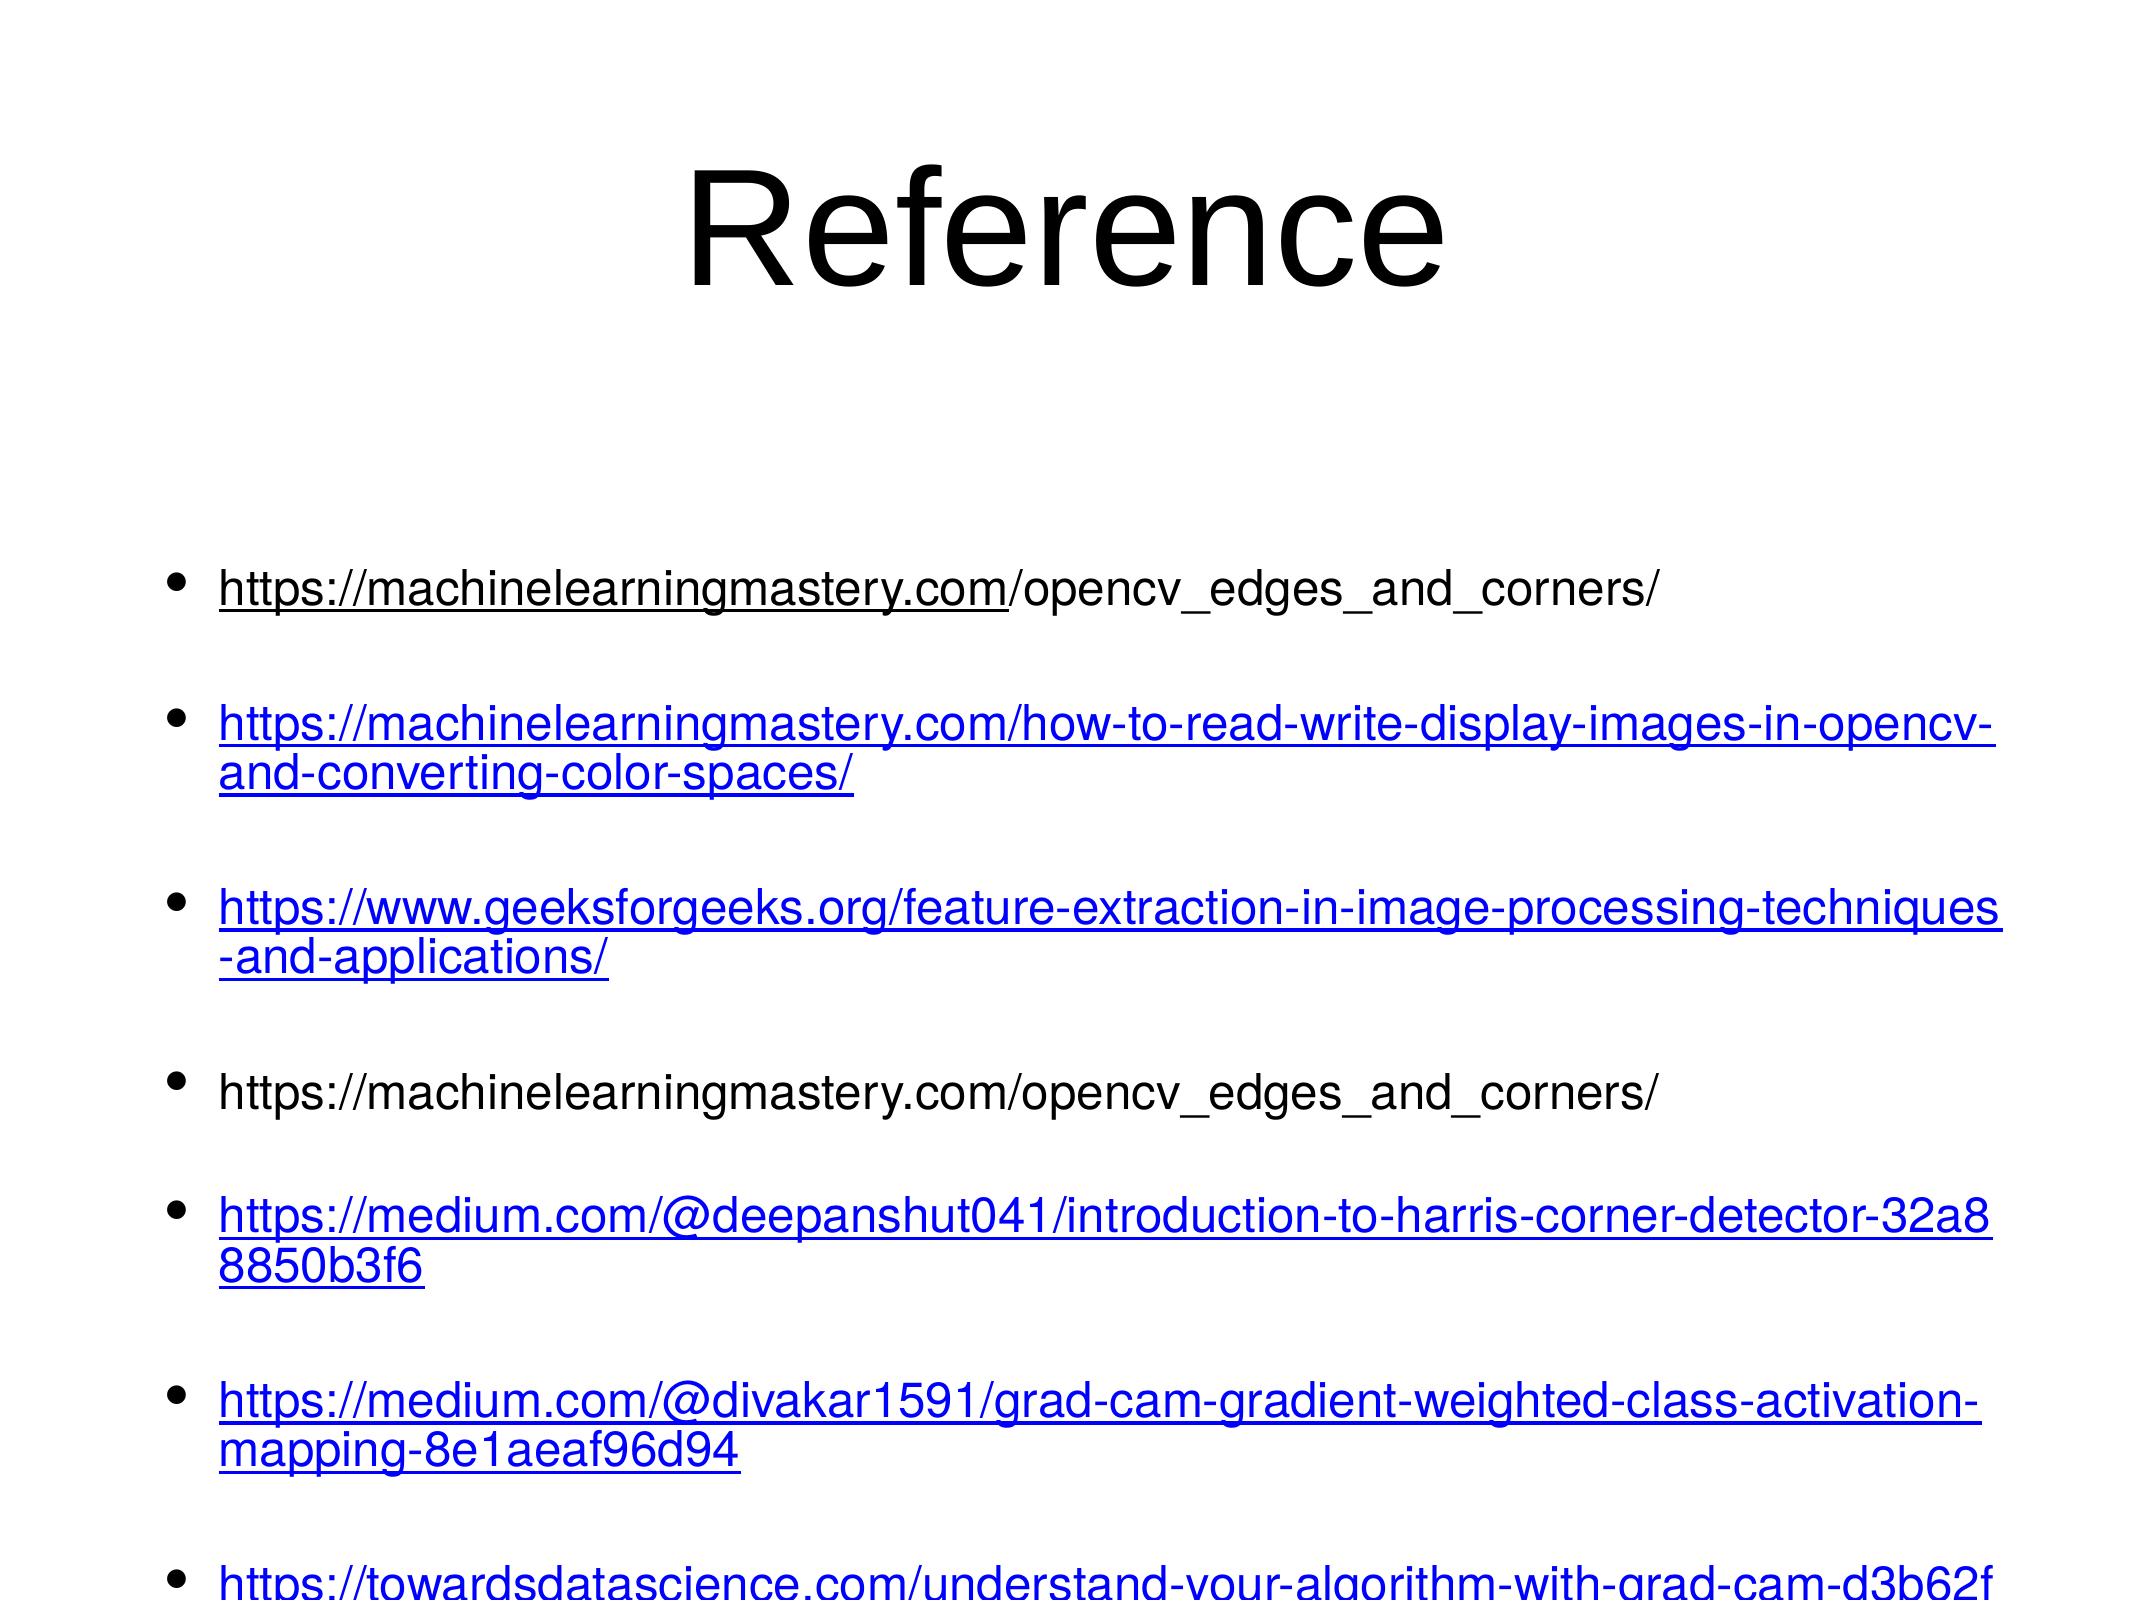

# Reference
https://machinelearningmastery.com/opencv_edges_and_corners/
https://machinelearningmastery.com/how-to-read-write-display-images-in-opencv-and-converting-color-spaces/
https://www.geeksforgeeks.org/feature-extraction-in-image-processing-techniques-and-applications/
https://machinelearningmastery.com/opencv_edges_and_corners/
https://medium.com/@deepanshut041/introduction-to-harris-corner-detector-32a88850b3f6
https://medium.com/@divakar1591/grad-cam-gradient-weighted-class-activation-mapping-8e1aeaf96d94
https://towardsdatascience.com/understand-your-algorithm-with-grad-cam-d3b62fce353